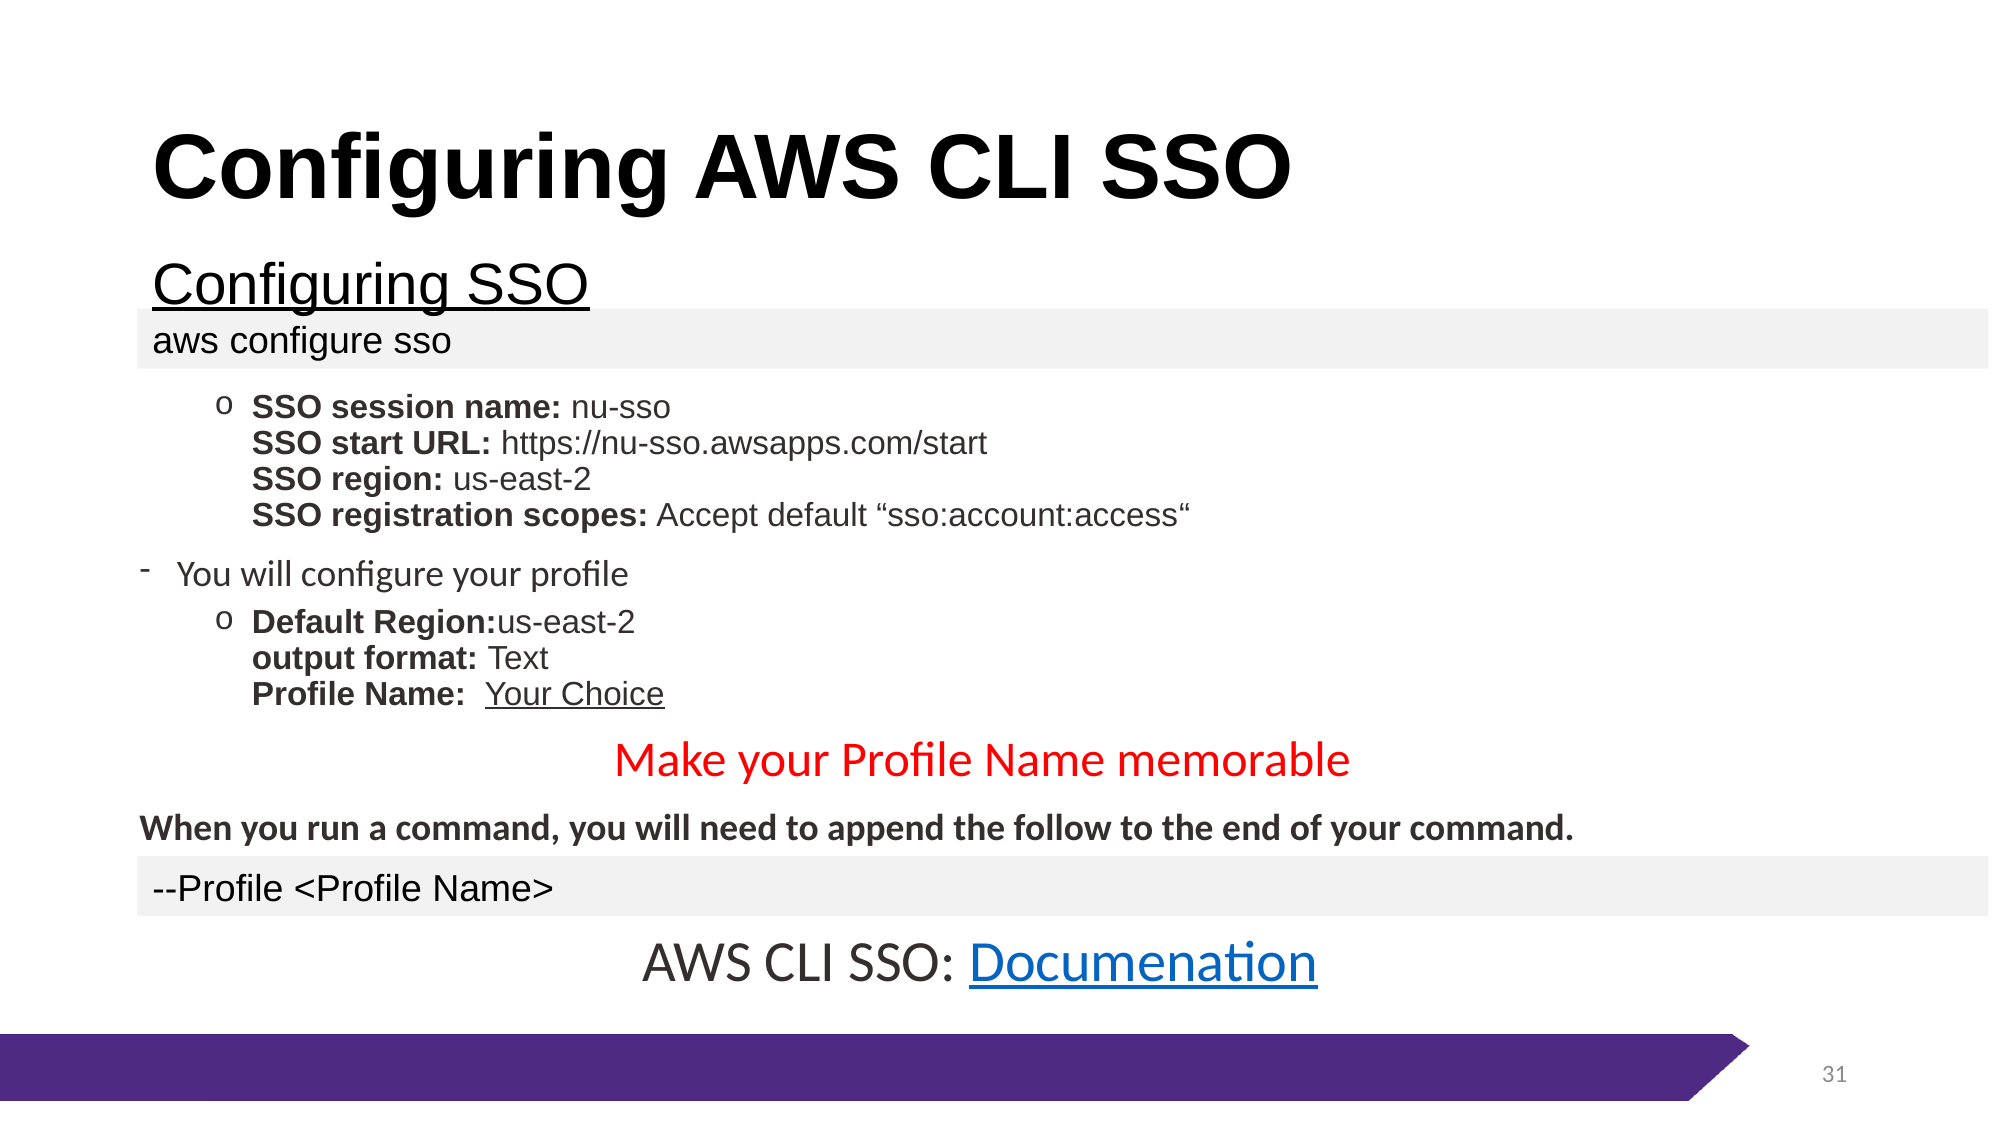

# Configuring AWS CLI SSO

SSO session name: nu-sso
SSO start URL: https://nu-sso.awsapps.com/start 
SSO region: us-east-2
SSO registration scopes: Accept default “sso:account:access“
You will configure your profile
Default Region:us-east-2
output format: Text
Profile Name:  Your Choice
Make your Profile Name memorable
When you run a command, you will need to append the follow to the end of your command.

AWS CLI SSO: Documenation

Configuring SSO
aws configure sso
--Profile <Profile Name>
31